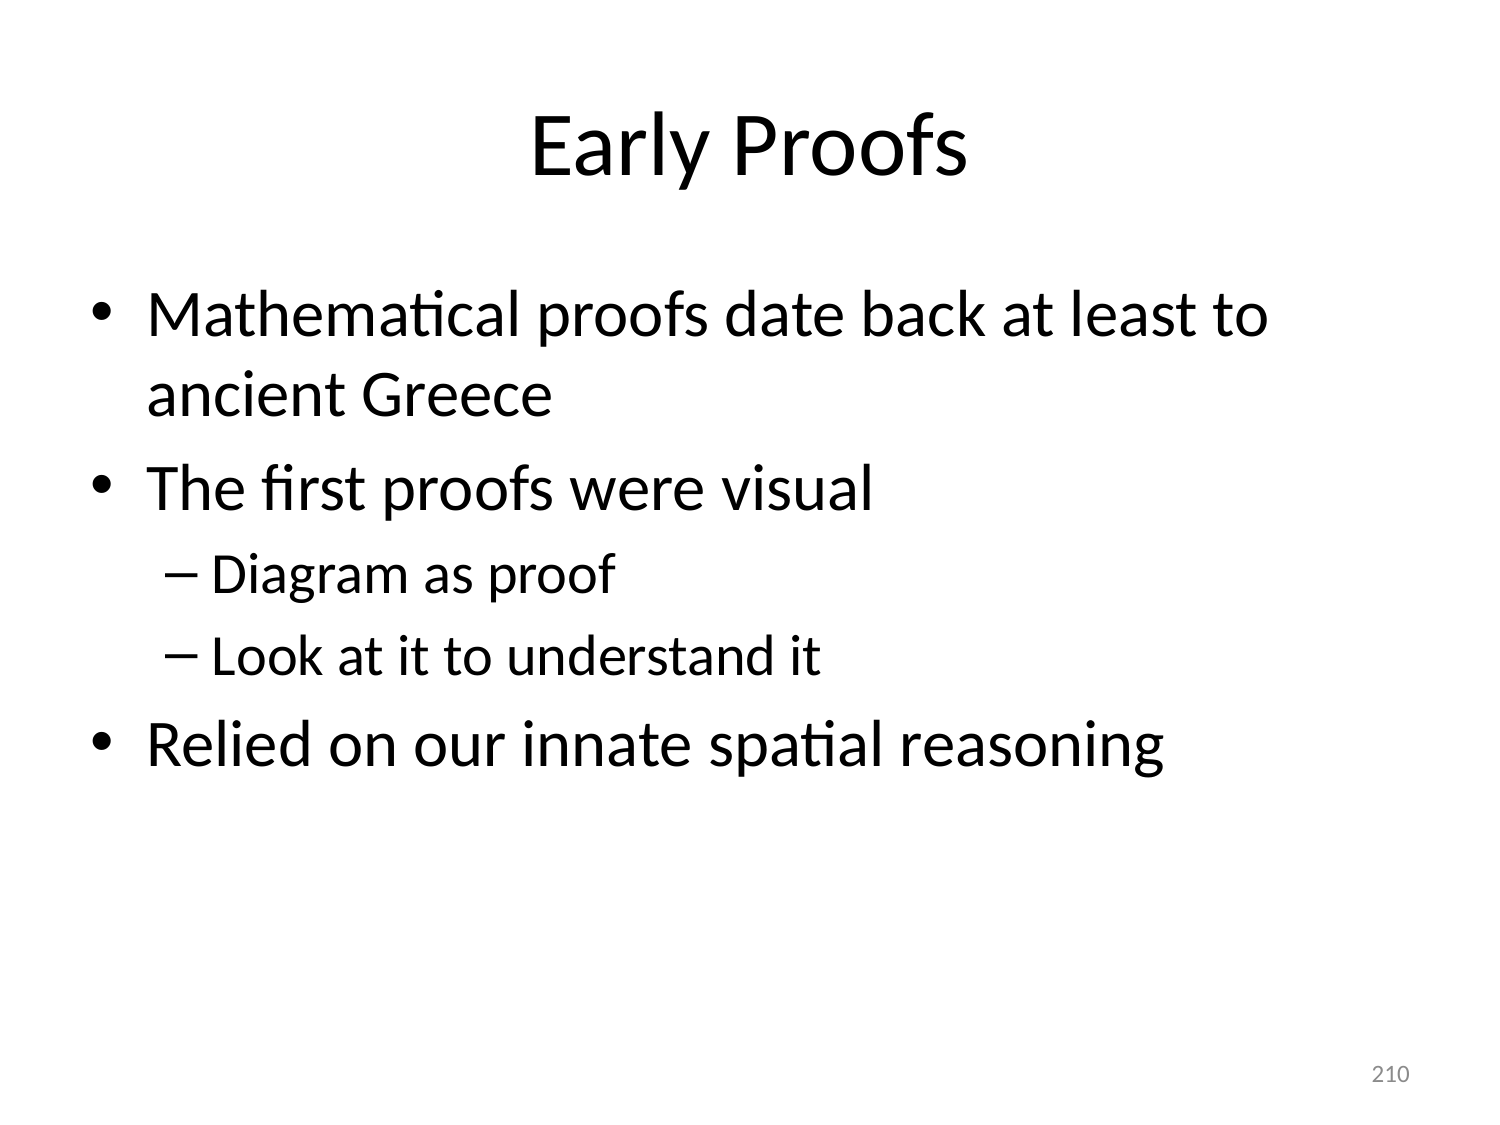

# Early Proofs
Mathematical proofs date back at least to ancient Greece
The first proofs were visual
Diagram as proof
Look at it to understand it
Relied on our innate spatial reasoning
210